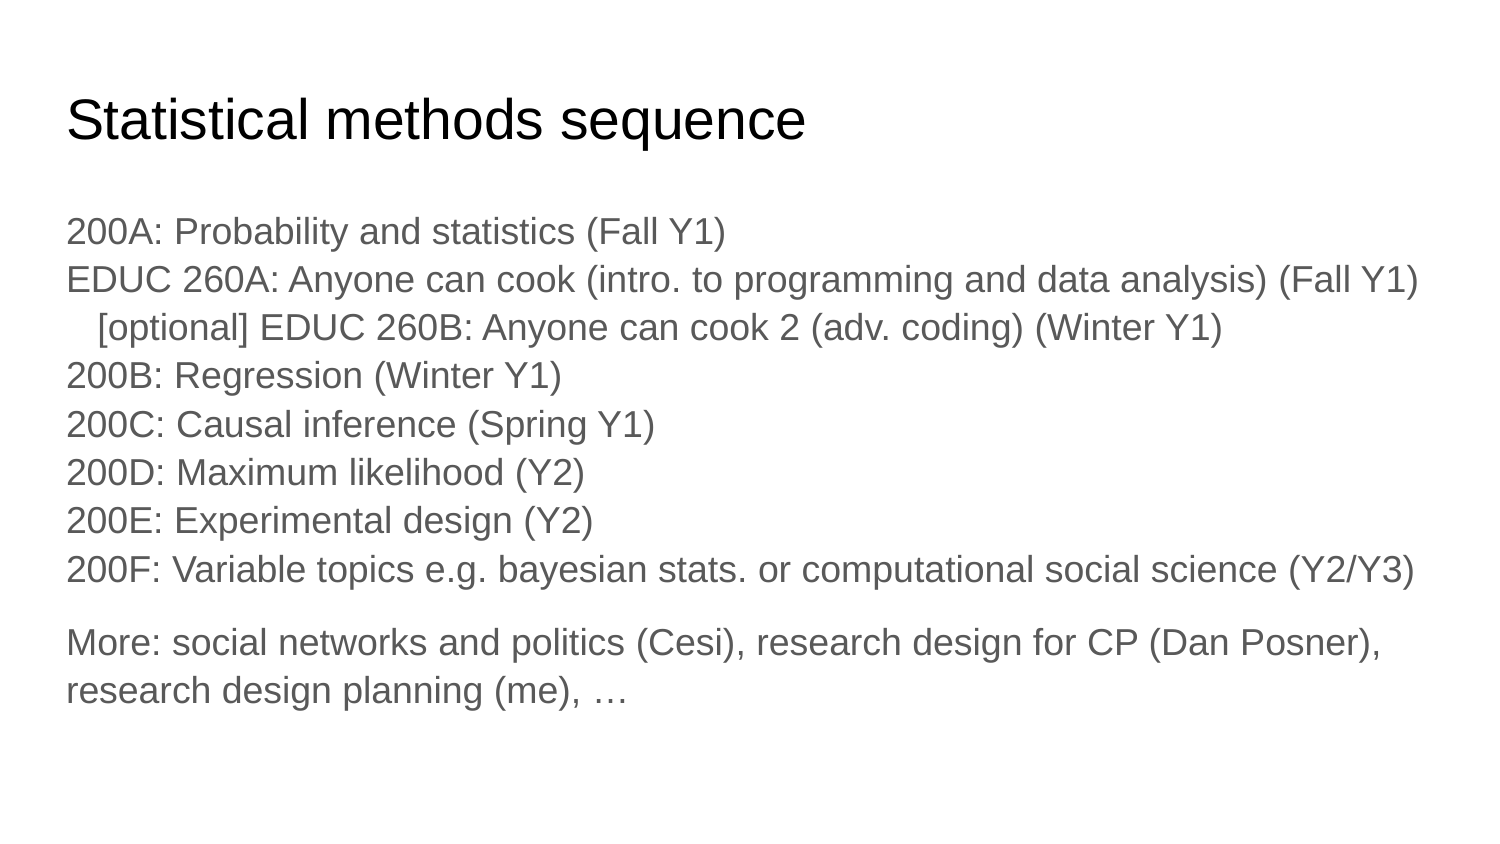

# Statistical methods sequence
200A: Probability and statistics (Fall Y1)
EDUC 260A: Anyone can cook (intro. to programming and data analysis) (Fall Y1)
   [optional] EDUC 260B: Anyone can cook 2 (adv. coding) (Winter Y1)
200B: Regression (Winter Y1)
200C: Causal inference (Spring Y1)
200D: Maximum likelihood (Y2)
200E: Experimental design (Y2)
200F: Variable topics e.g. bayesian stats. or computational social science (Y2/Y3)
More: social networks and politics (Cesi), research design for CP (Dan Posner), research design planning (me), …